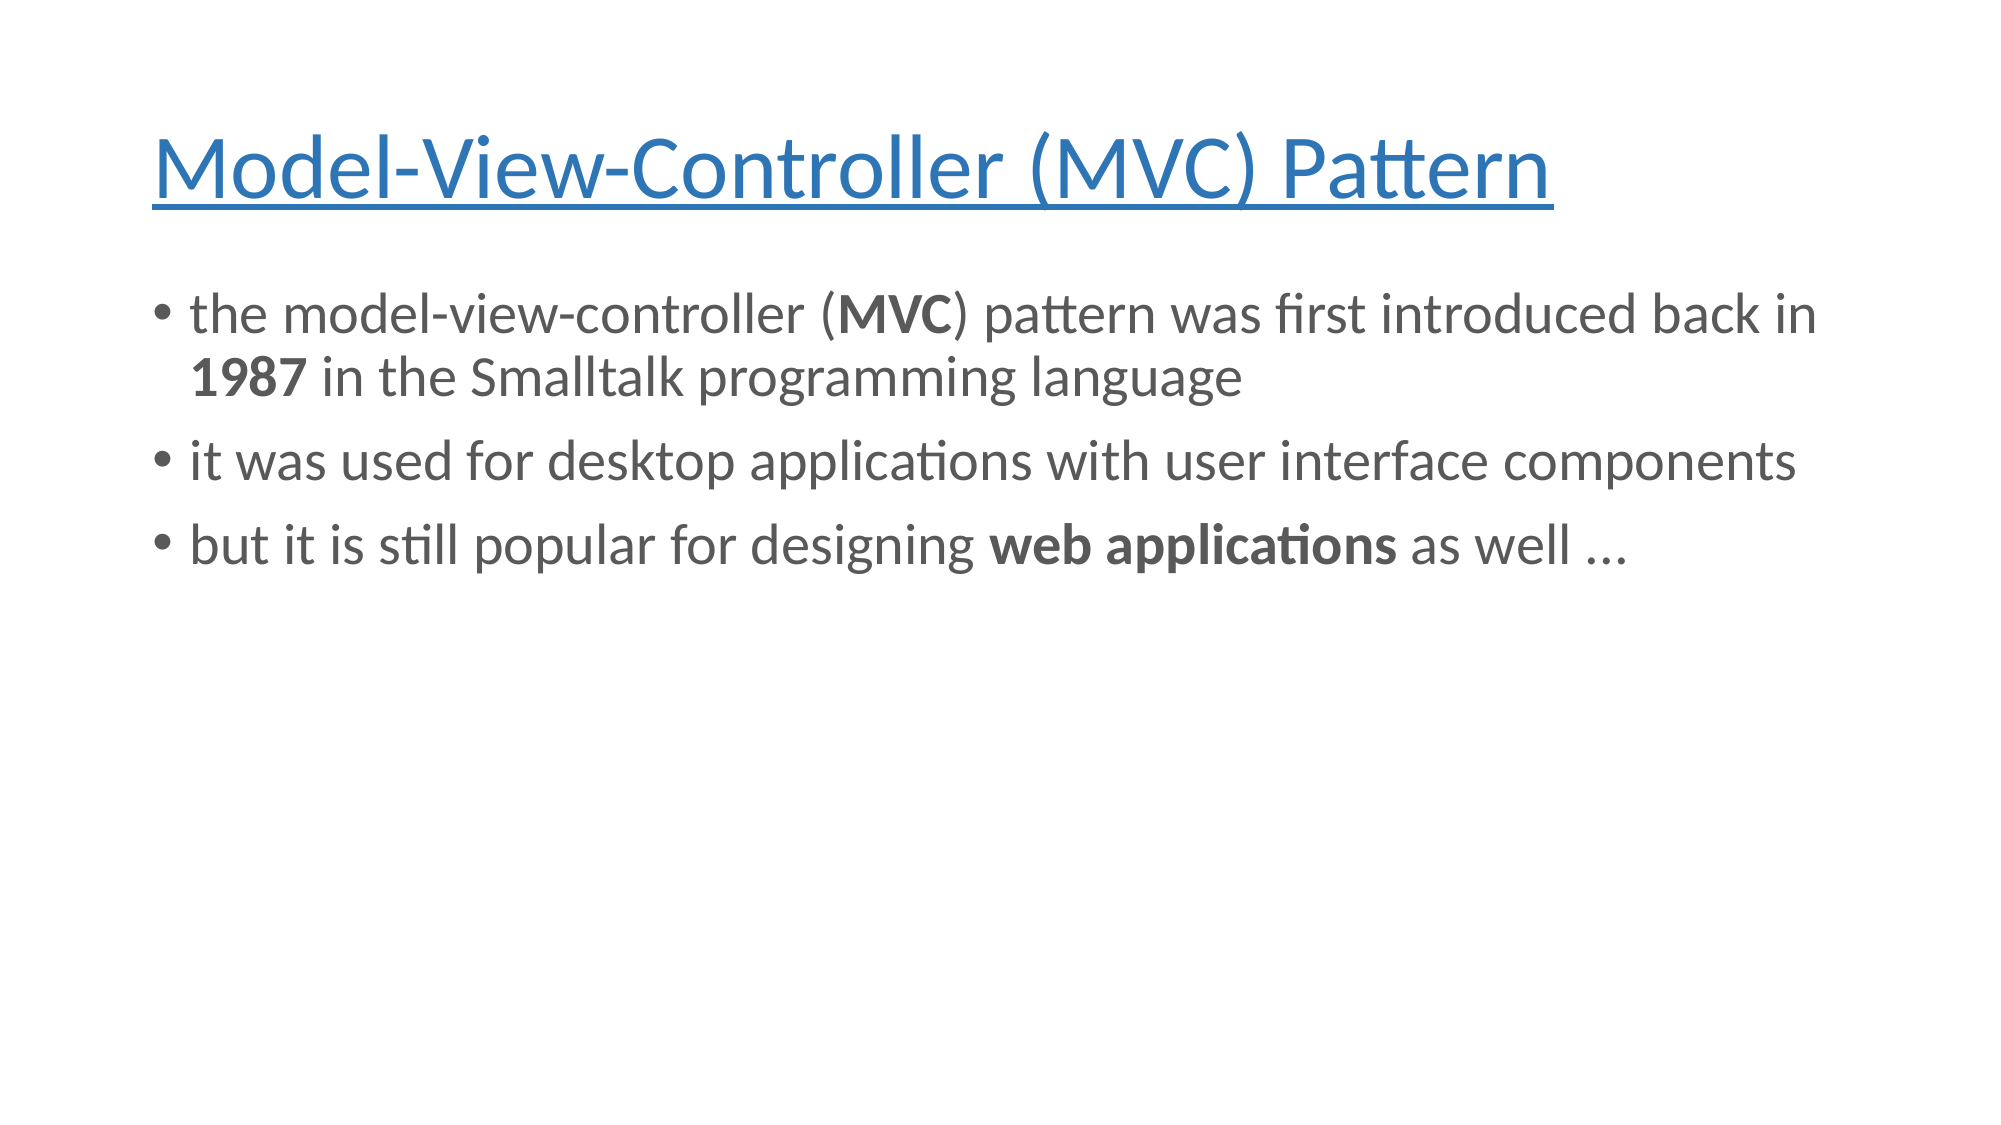

# Model-View-Controller (MVC) Pattern
the model-view-controller (MVC) pattern was first introduced back in 1987 in the Smalltalk programming language
it was used for desktop applications with user interface components
but it is still popular for designing web applications as well ...